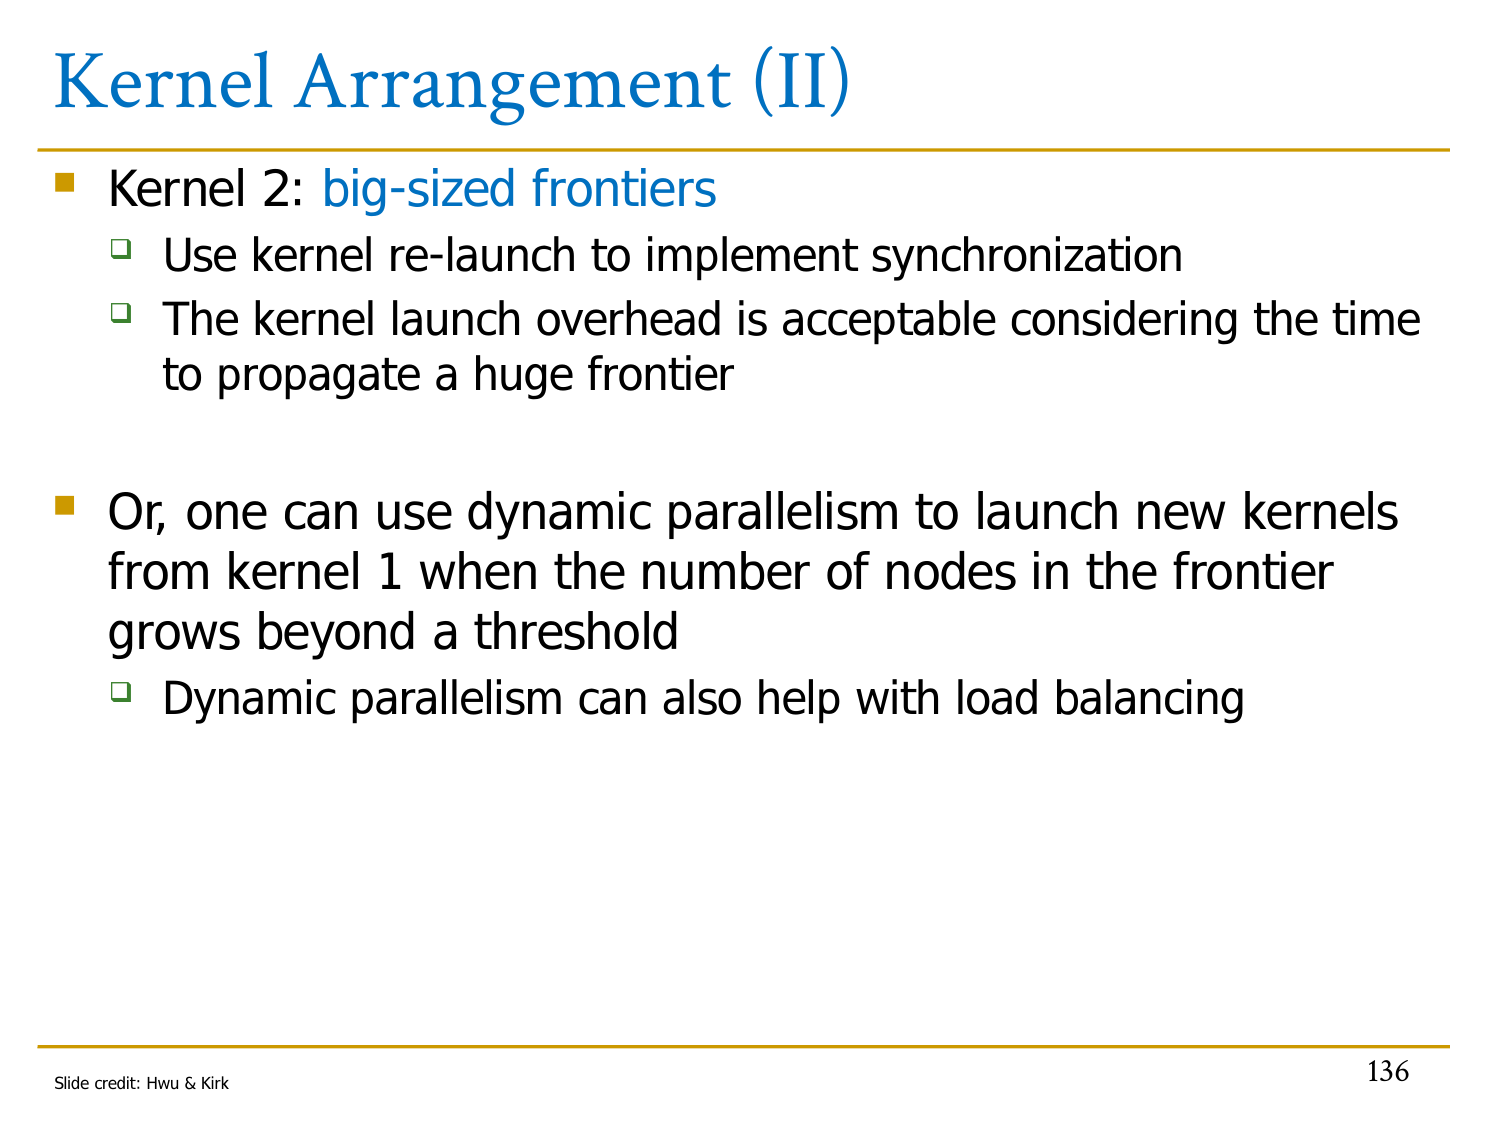

# Kernel Arrangement (II)
Kernel 2: big-sized frontiers
Use kernel re-launch to implement synchronization
The kernel launch overhead is acceptable considering the time to propagate a huge frontier

Or, one can use dynamic parallelism to launch new kernels from kernel 1 when the number of nodes in the frontier grows beyond a threshold
Dynamic parallelism can also help with load balancing

136
Slide credit: Hwu & Kirk